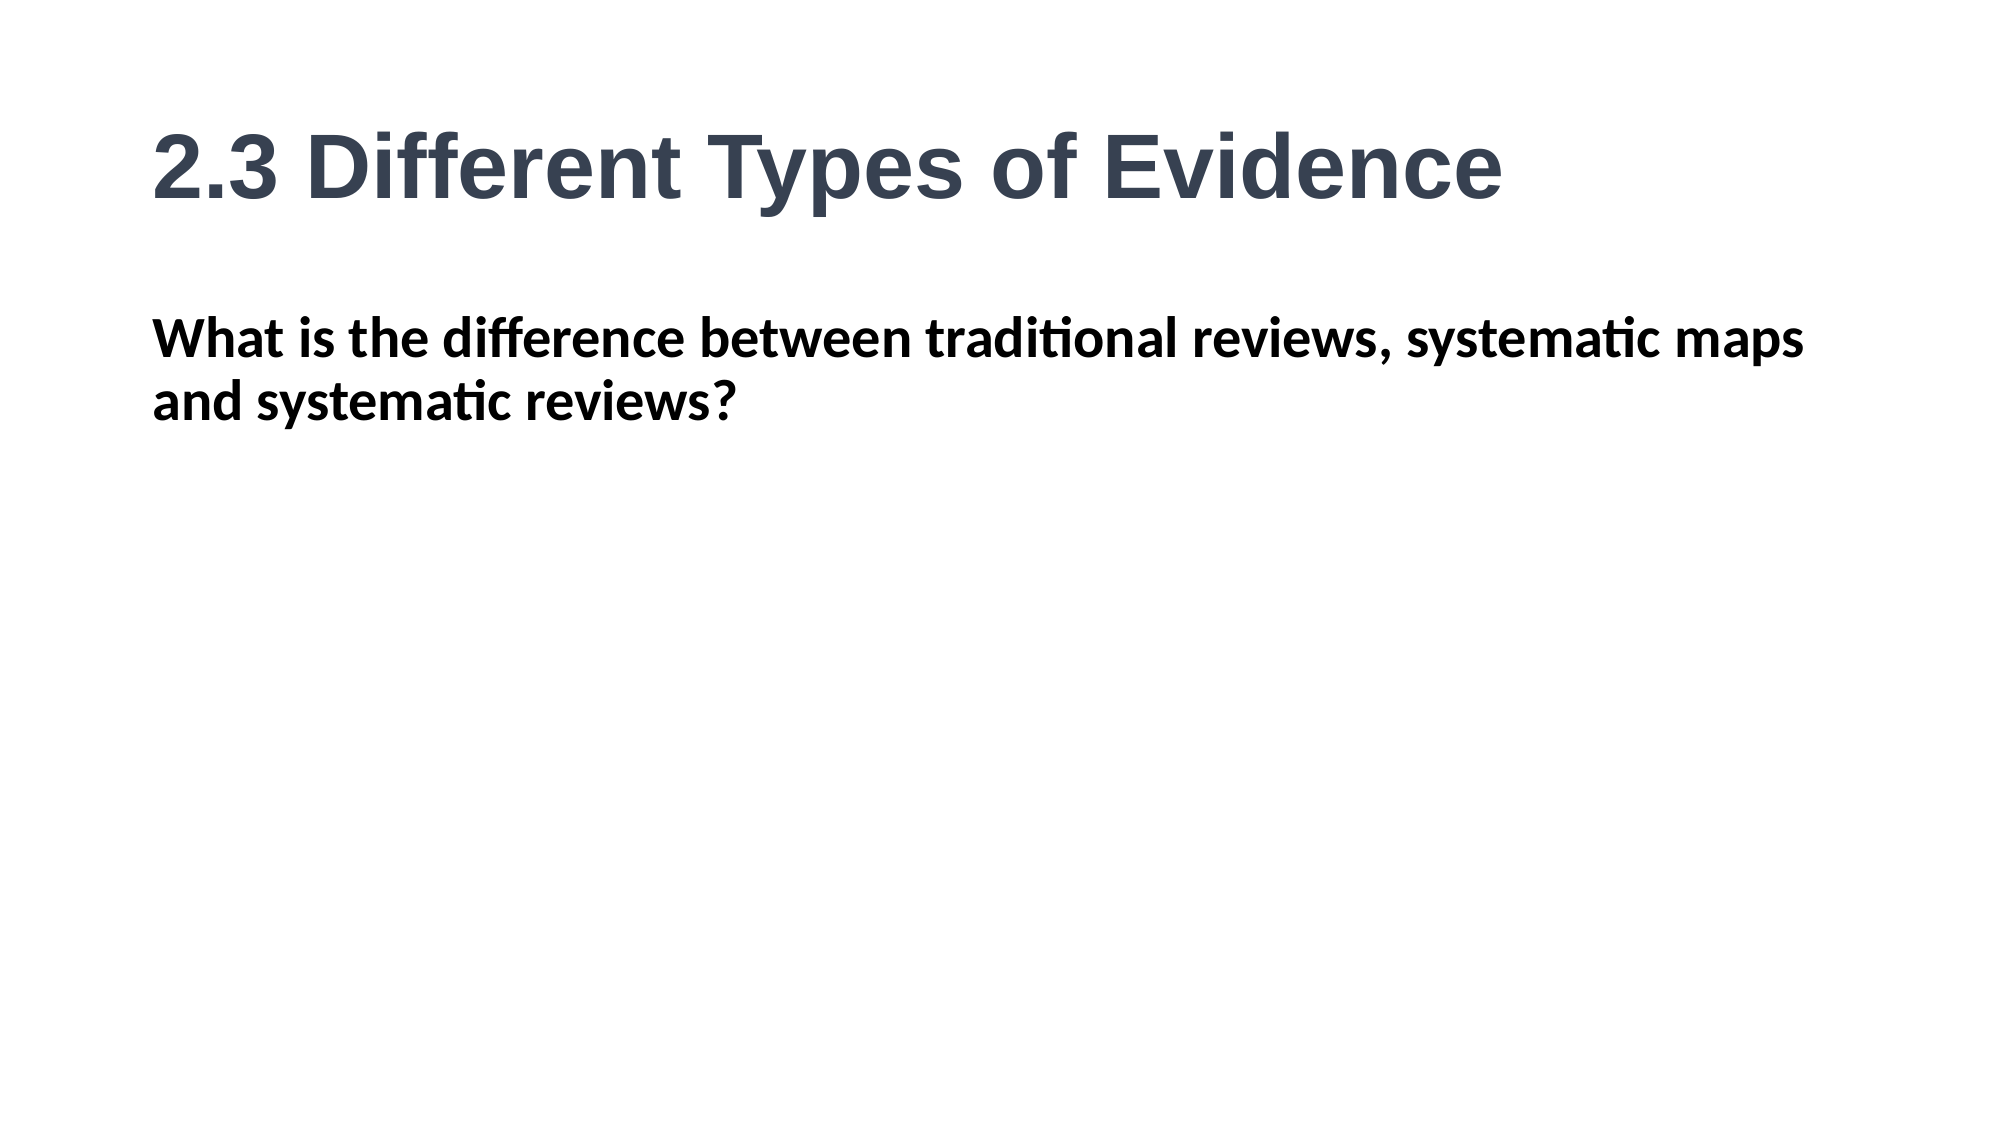

# 2.3 Different Types of Evidence
What is the difference between traditional reviews, systematic maps and systematic reviews?